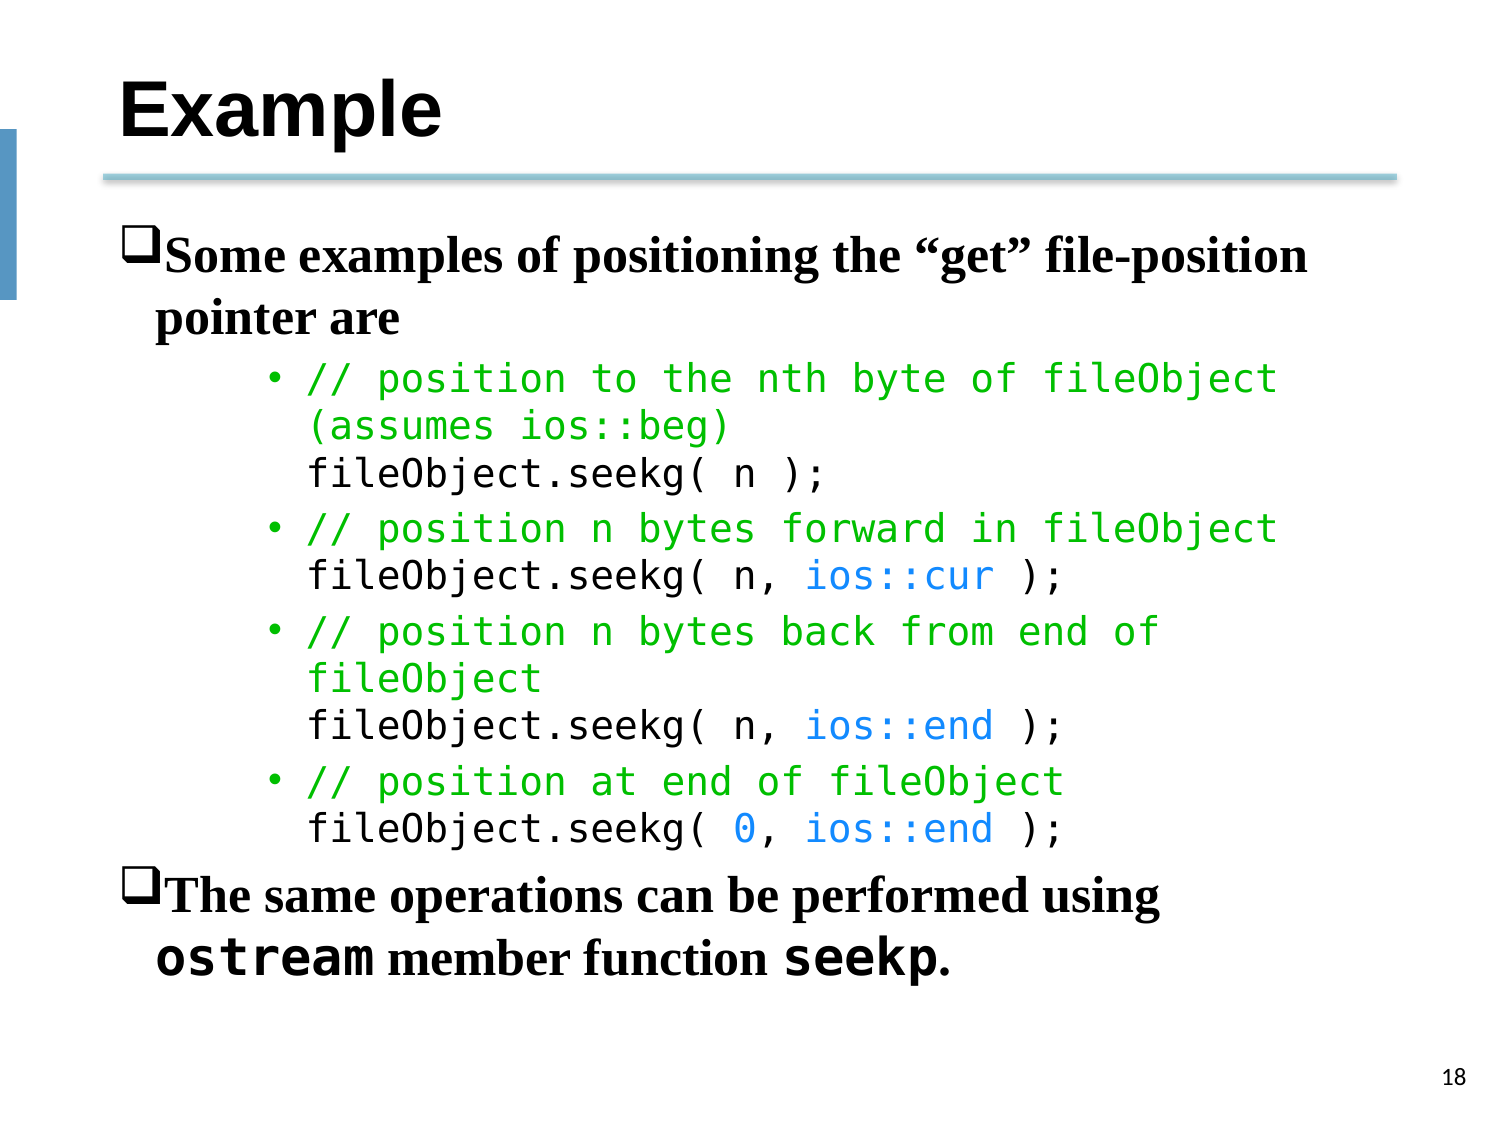

# Example
Some examples of positioning the “get” file-position pointer are
// position to the nth byte of fileObject (assumes ios::beg)
fileObject.seekg( n );
// position n bytes forward in fileObject
fileObject.seekg( n, ios::cur );
// position n bytes back from end of fileObject
fileObject.seekg( n, ios::end );
// position at end of fileObject
fileObject.seekg( 0, ios::end );
The same operations can be performed using ostream member function seekp.

18